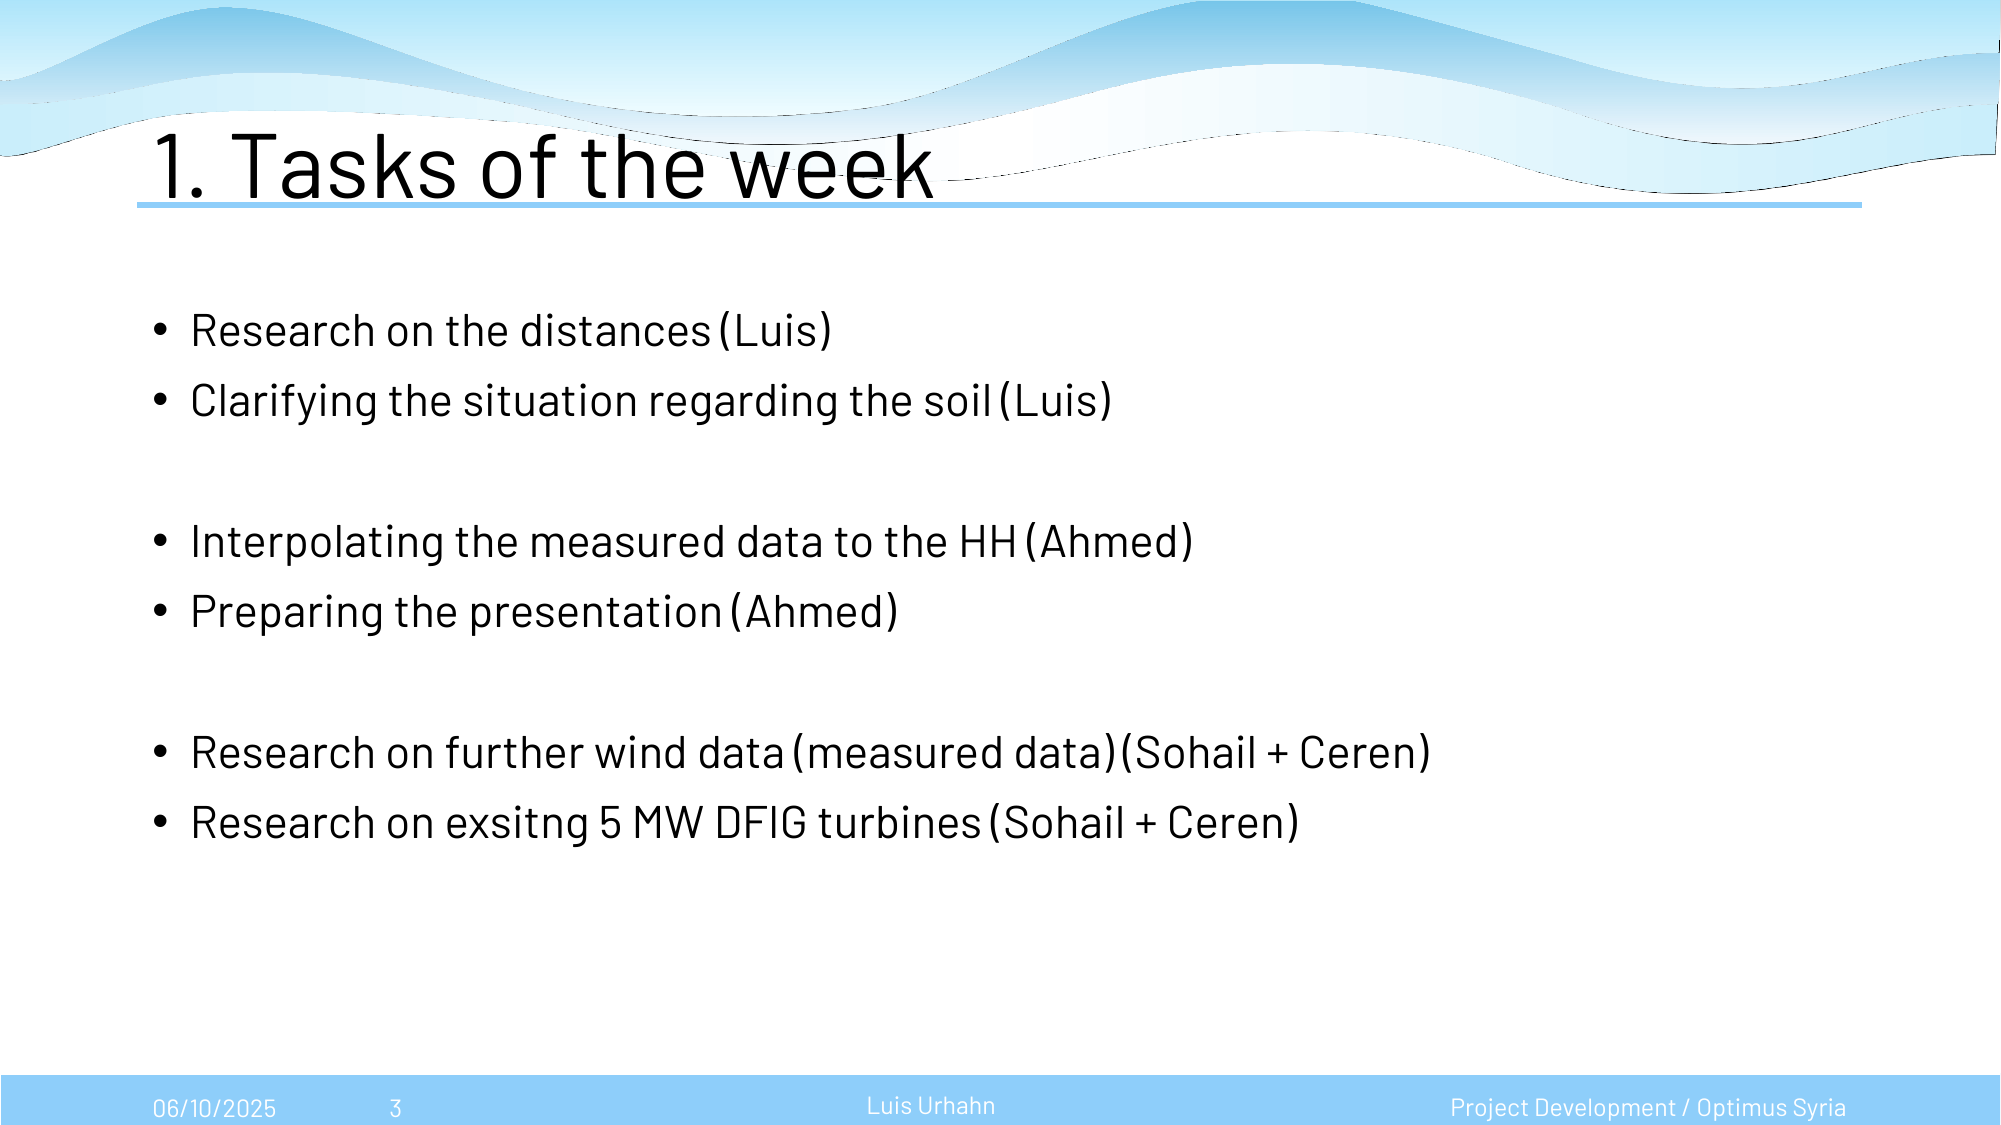

# 1. Tasks of the week
Research on the distances (Luis)
Clarifying the situation regarding the soil (Luis)

Interpolating the measured data to the HH (Ahmed)
Preparing the presentation (Ahmed)

Research on further wind data (measured data) (Sohail + Ceren)
Research on exsitng 5 MW DFIG turbines (Sohail + Ceren)

Luis Urhahn
Project Development / Optimus Syria
06/10/2025
3